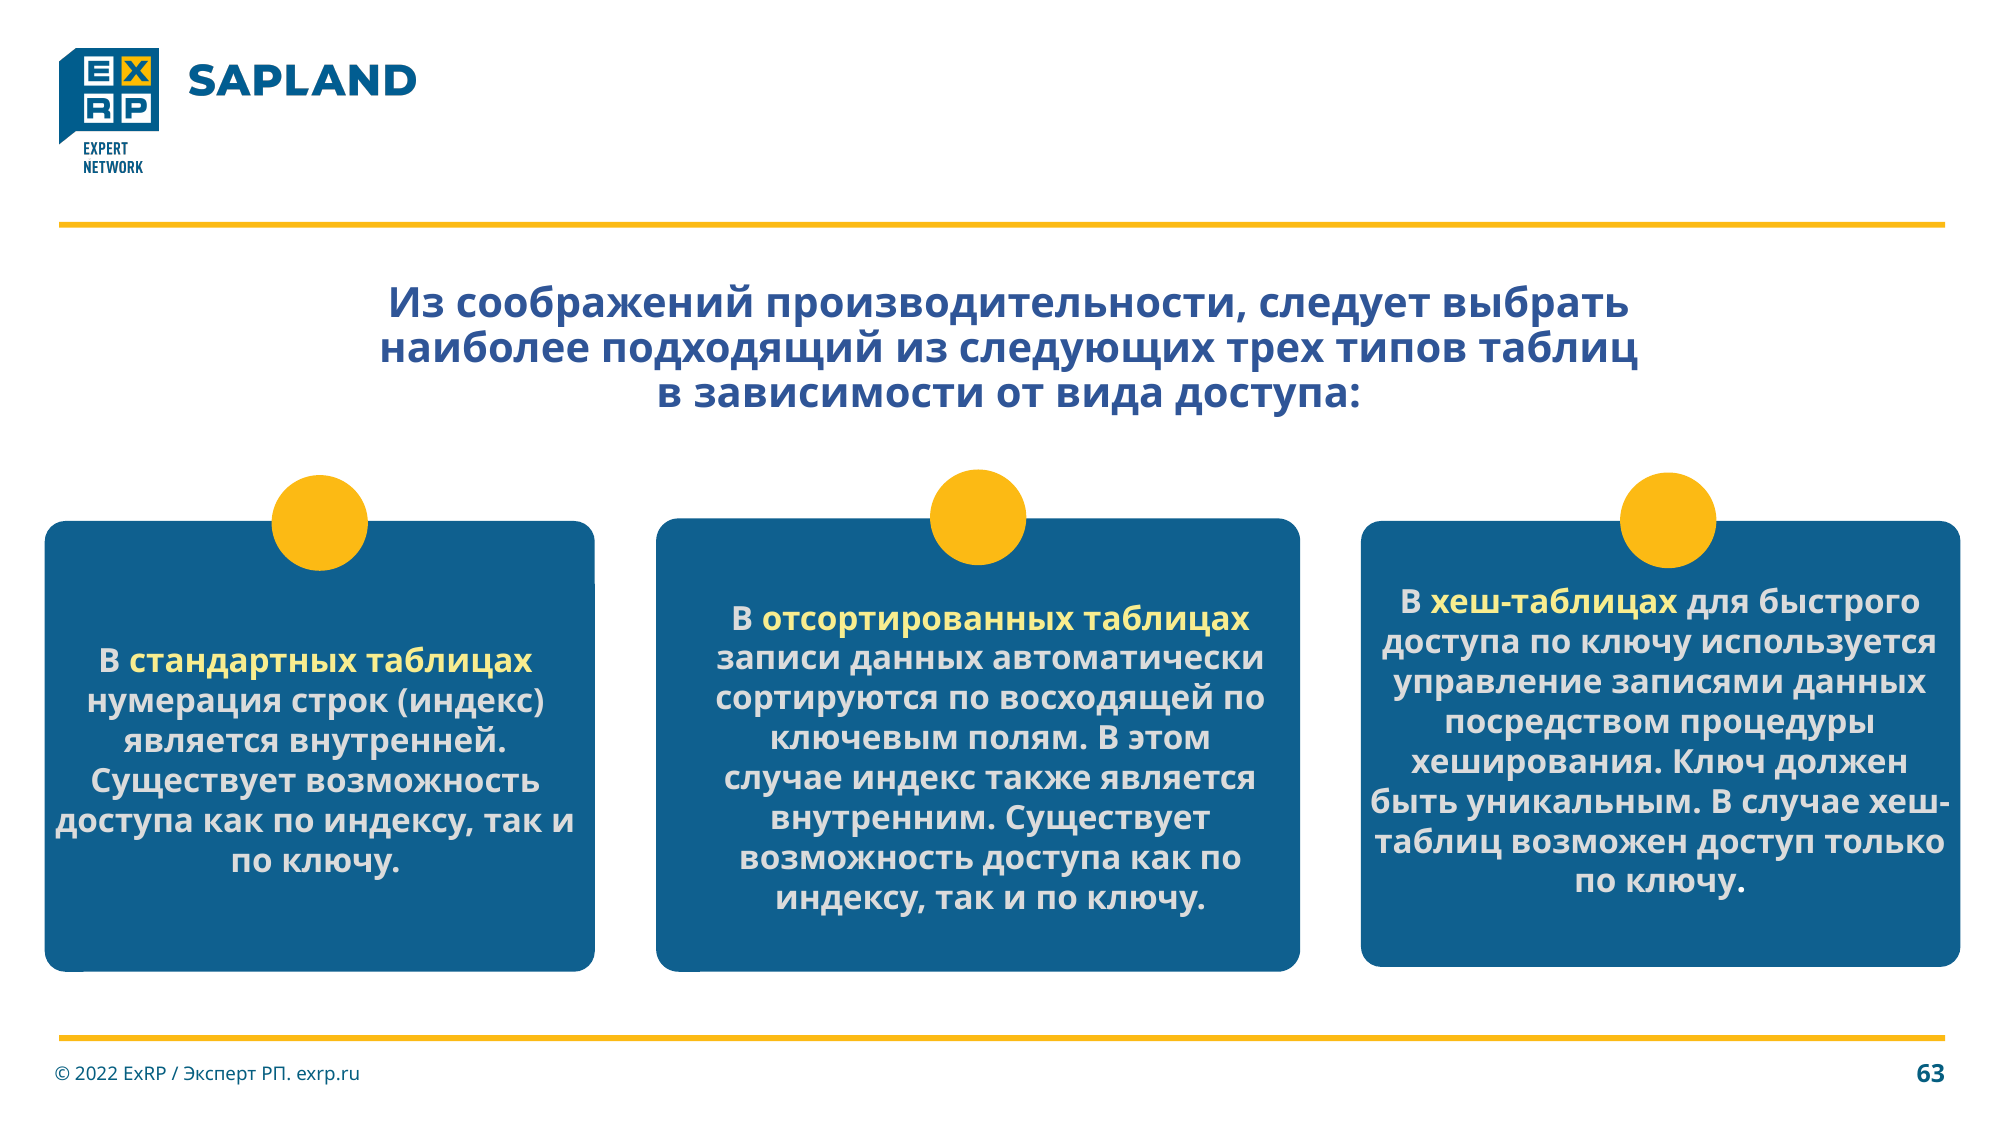

# Из соображений производительности, следует выбрать наиболее подходящий из следующих трех типов таблиц в зависимости от вида доступа:

В хеш-таблицах для быстрого доступа по ключу используется управление записями данных посредством процедуры хеширования. Ключ должен быть уникальным. В случае хеш-таблиц возможен доступ только по ключу.
В отсортированных таблицах записи данных автоматически сортируются по восходящей по ключевым полям. В этом случае индекс также является внутренним. Существует возможность доступа как по индексу, так и по ключу.
В стандартных таблицах нумерация строк (индекс) является внутренней. Существует возможность доступа как по индексу, так и по ключу.
© 2022 ExRP / Эксперт РП. exrp.ru
63